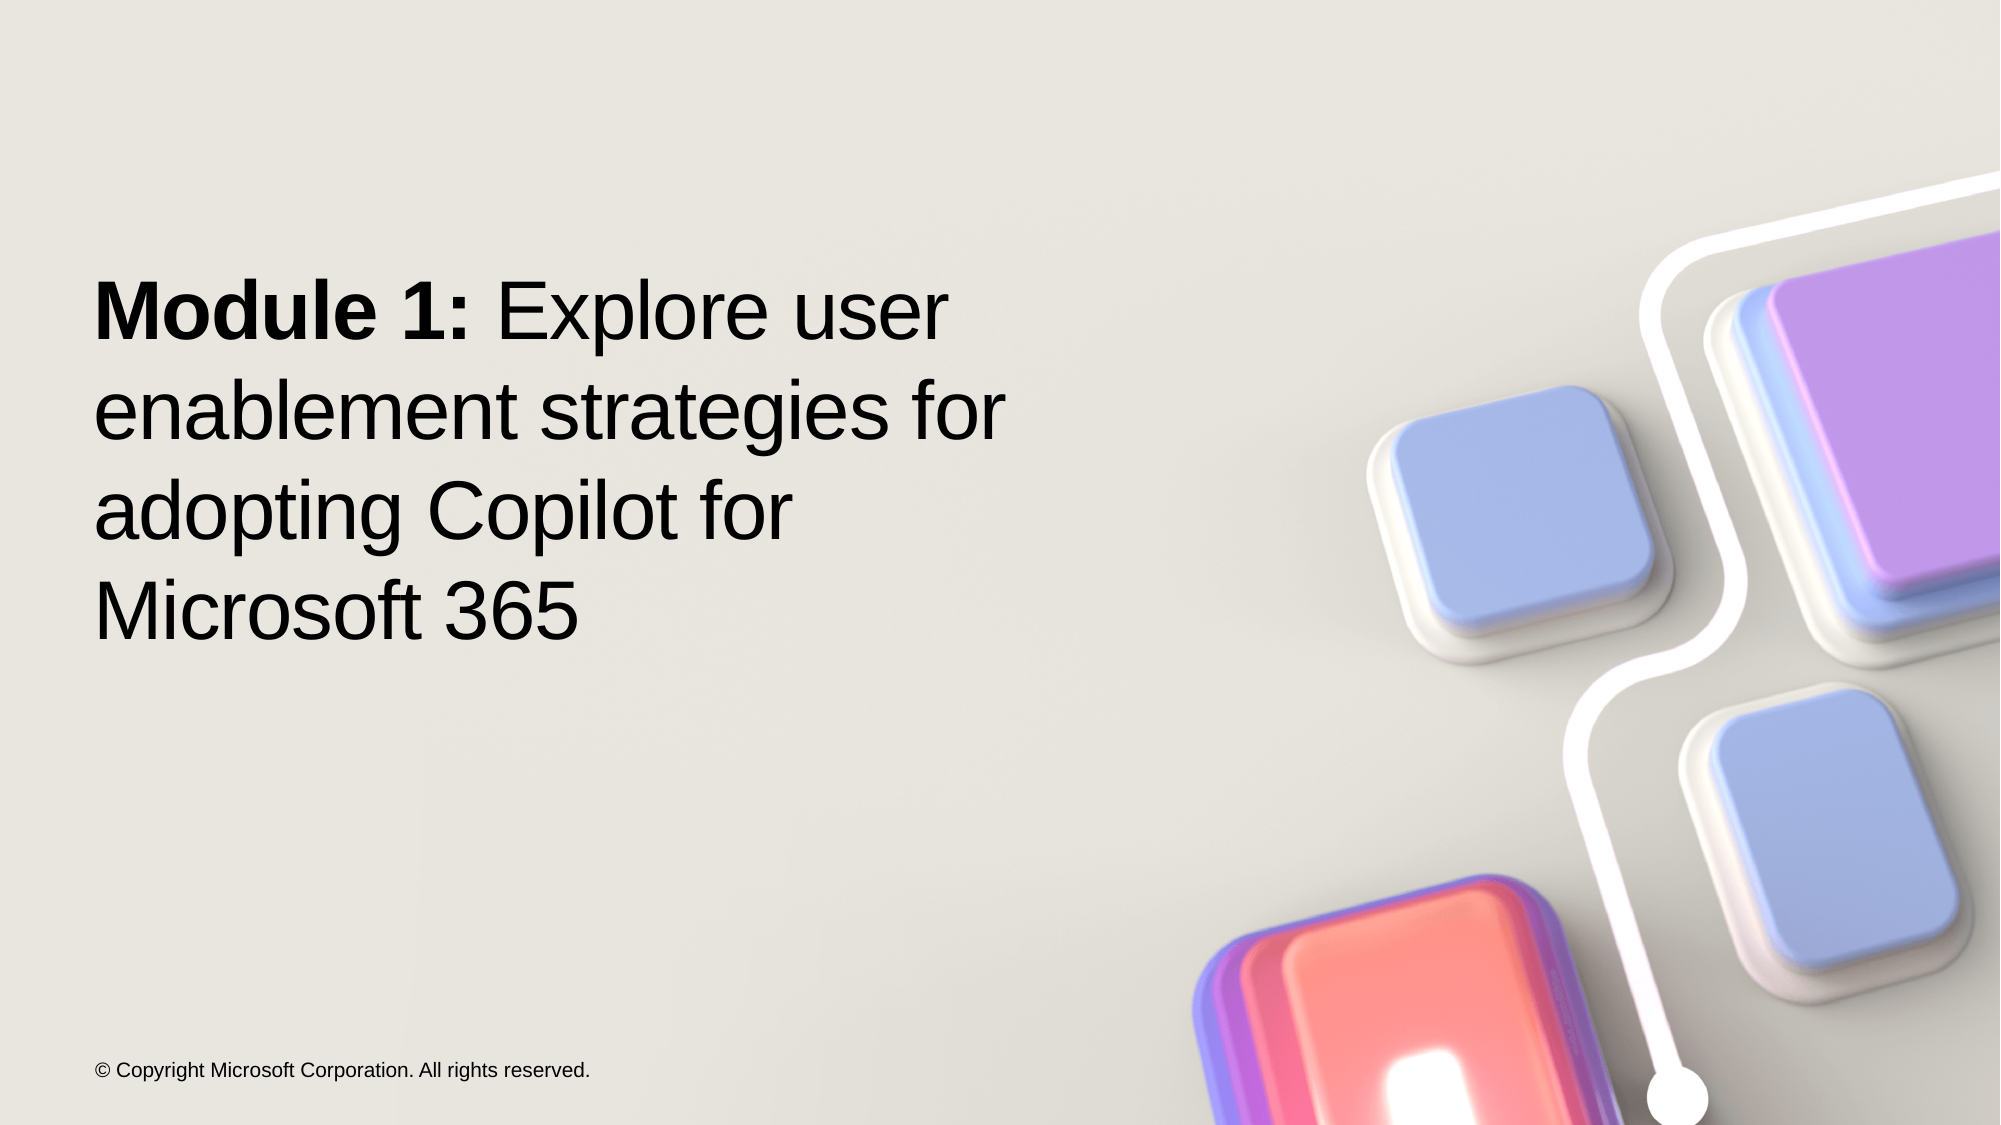

# Module 1: Explore user enablement strategies for adopting Copilot for Microsoft 365
© Copyright Microsoft Corporation. All rights reserved.